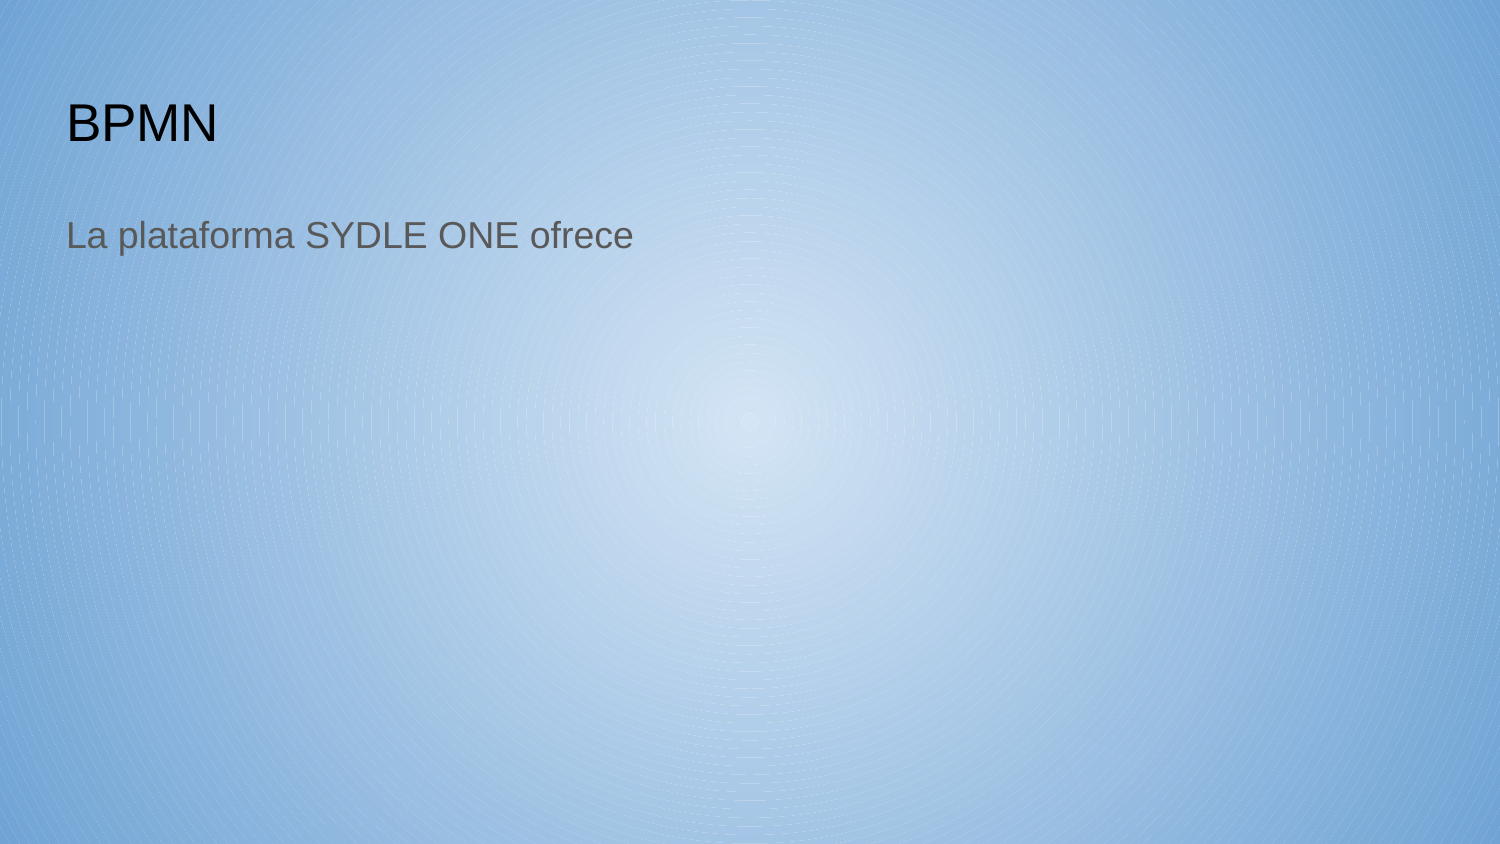

# BPMN
La plataforma SYDLE ONE ofrece